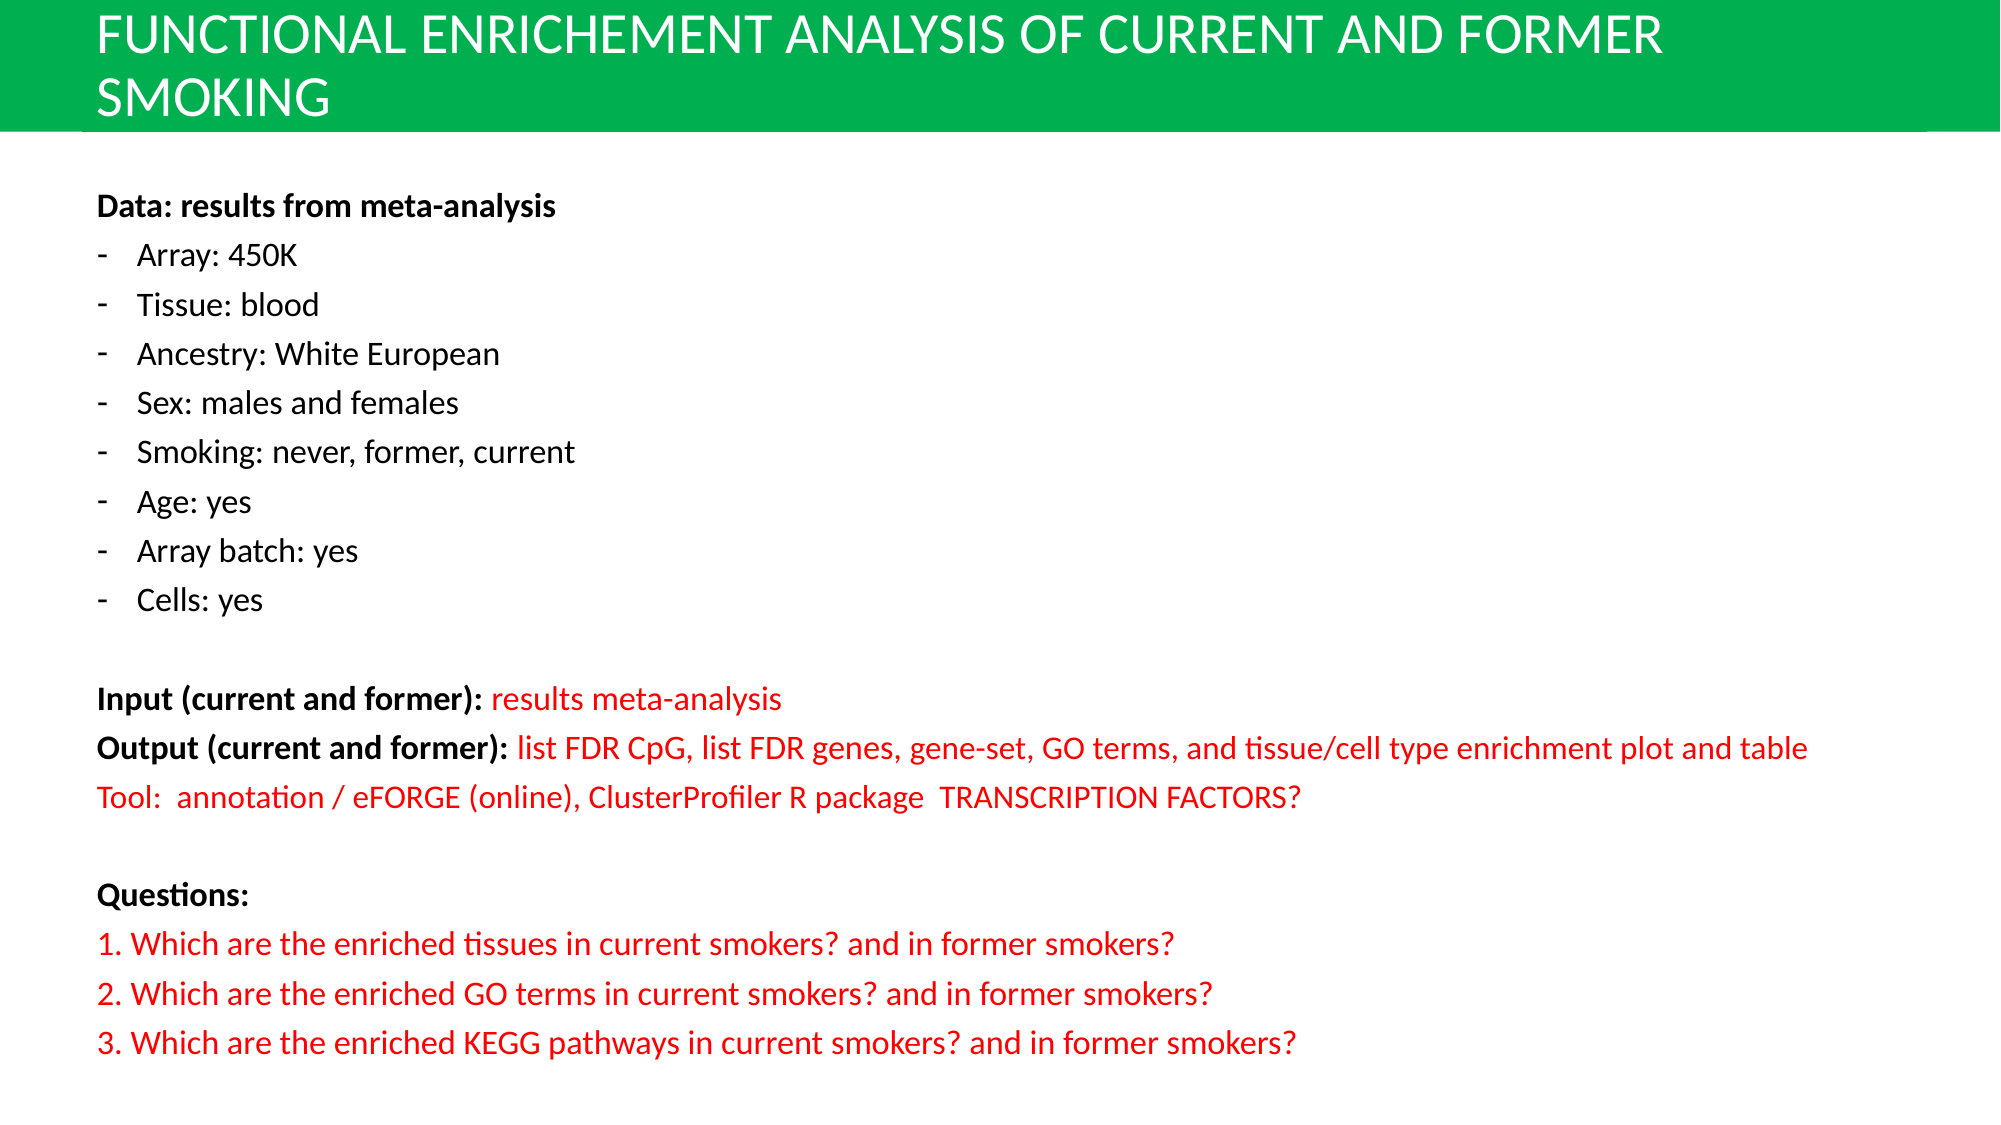

# FUNCTIONAL ENRICHEMENT ANALYSIS OF CURRENT AND FORMER SMOKING
Data: results from meta-analysis
Array: 450K
Tissue: blood
Ancestry: White European
Sex: males and females
Smoking: never, former, current
Age: yes
Array batch: yes
Cells: yes

Input (current and former): results meta-analysis
Output (current and former): list FDR CpG, list FDR genes, gene-set, GO terms, and tissue/cell type enrichment plot and table
Tool:  annotation / eFORGE (online), ClusterProfiler R package  TRANSCRIPTION FACTORS?

Questions:
1. Which are the enriched tissues in current smokers? and in former smokers?
2. Which are the enriched GO terms in current smokers? and in former smokers?
3. Which are the enriched KEGG pathways in current smokers? and in former smokers?